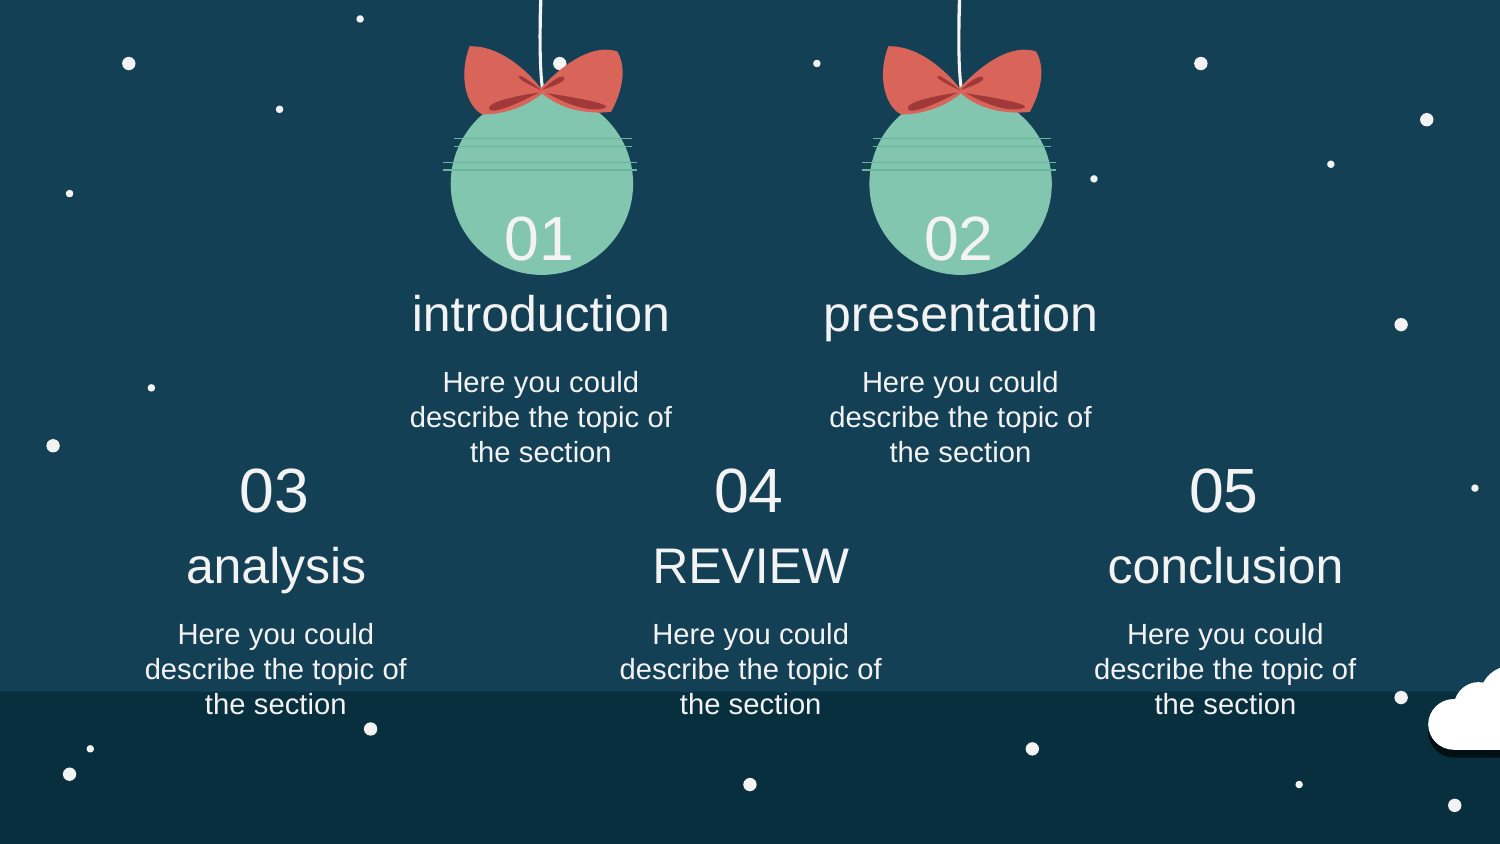

01
02
presentation
# introduction
Here you could describe the topic of the section
Here you could describe the topic of the section
03
04
05
REVIEW
conclusion
analysis
Here you could describe the topic of the section
Here you could describe the topic of the section
Here you could describe the topic of the section